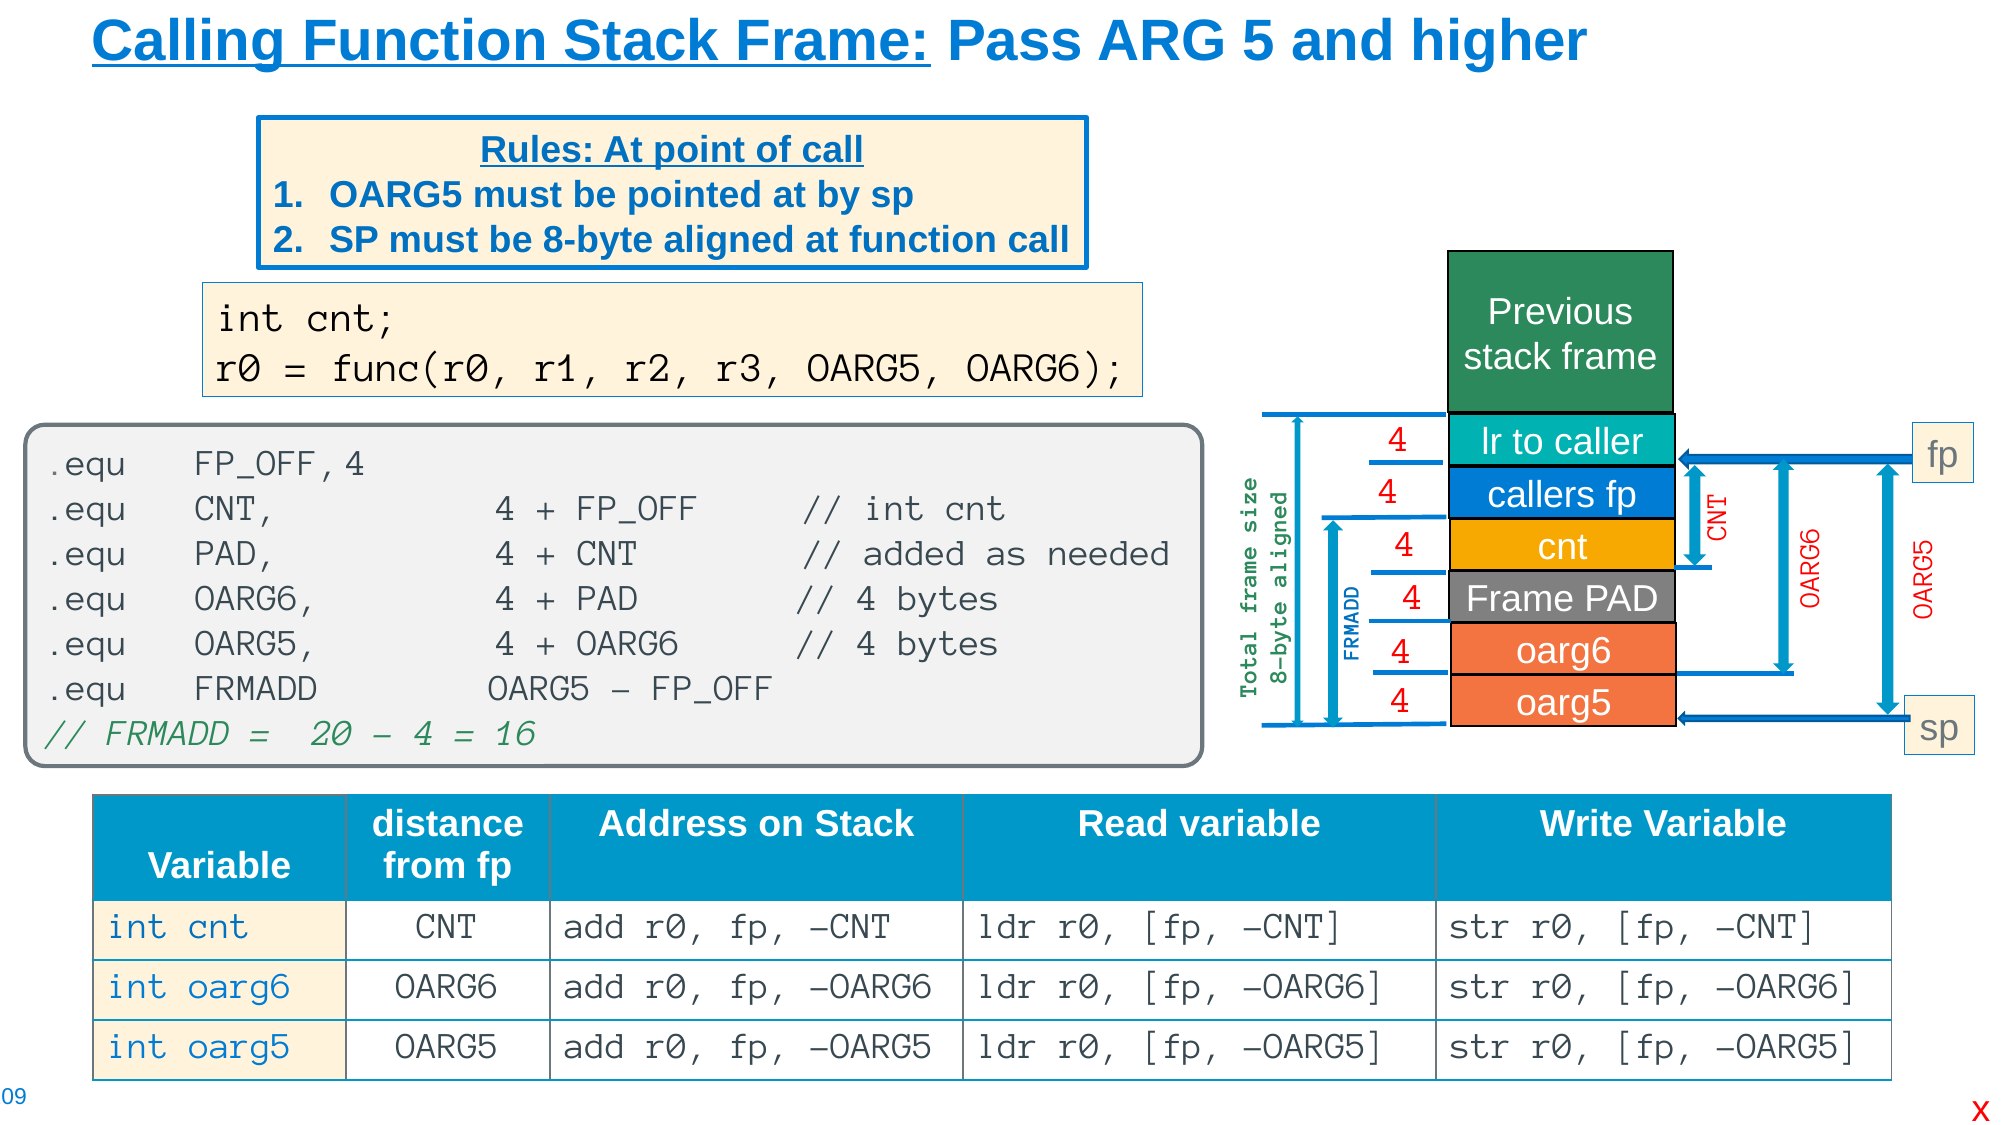

# Calling Function Stack Frame: Pass ARG 5 and higher
Rules: At point of call
OARG5 must be pointed at by sp
SP must be 8-byte aligned at function call
Previous stack frame
int cnt;
r0 = func(r0, r1, r2, r3, OARG5, OARG6);
4
lr to caller

Total frame size
8-byte aligned
fp
.equ	FP_OFF,	4
.equ	CNT,		4 + FP_OFF     // int cnt
.equ	PAD,		4 + CNT        // added as needed
.equ	OARG6,		4 + PAD		// 4 bytes
.equ	OARG5,		4 + OARG6	// 4 bytes
.equ	FRMADD 	       OARG5 – FP_OFF
// FRMADD =  20 - 4 = 16

4

callers fp

CNT
4
cnt

OARG6
OARG5
4
Frame PAD
FRMADD
4
oarg6
4
oarg5
sp

| Variable | distance from fp | Address on Stack | Read variable | Write Variable |
| --- | --- | --- | --- | --- |
| int cnt | CNT | add r0, fp, -CNT | ldr r0, [fp, -CNT] | str r0, [fp, -CNT] |
| int oarg6 | OARG6 | add r0, fp, -OARG6 | ldr r0, [fp, -OARG6] | str r0, [fp, -OARG6] |
| int oarg5 | OARG5 | add r0, fp, -OARG5 | ldr r0, [fp, -OARG5] | str r0, [fp, -OARG5] |
x